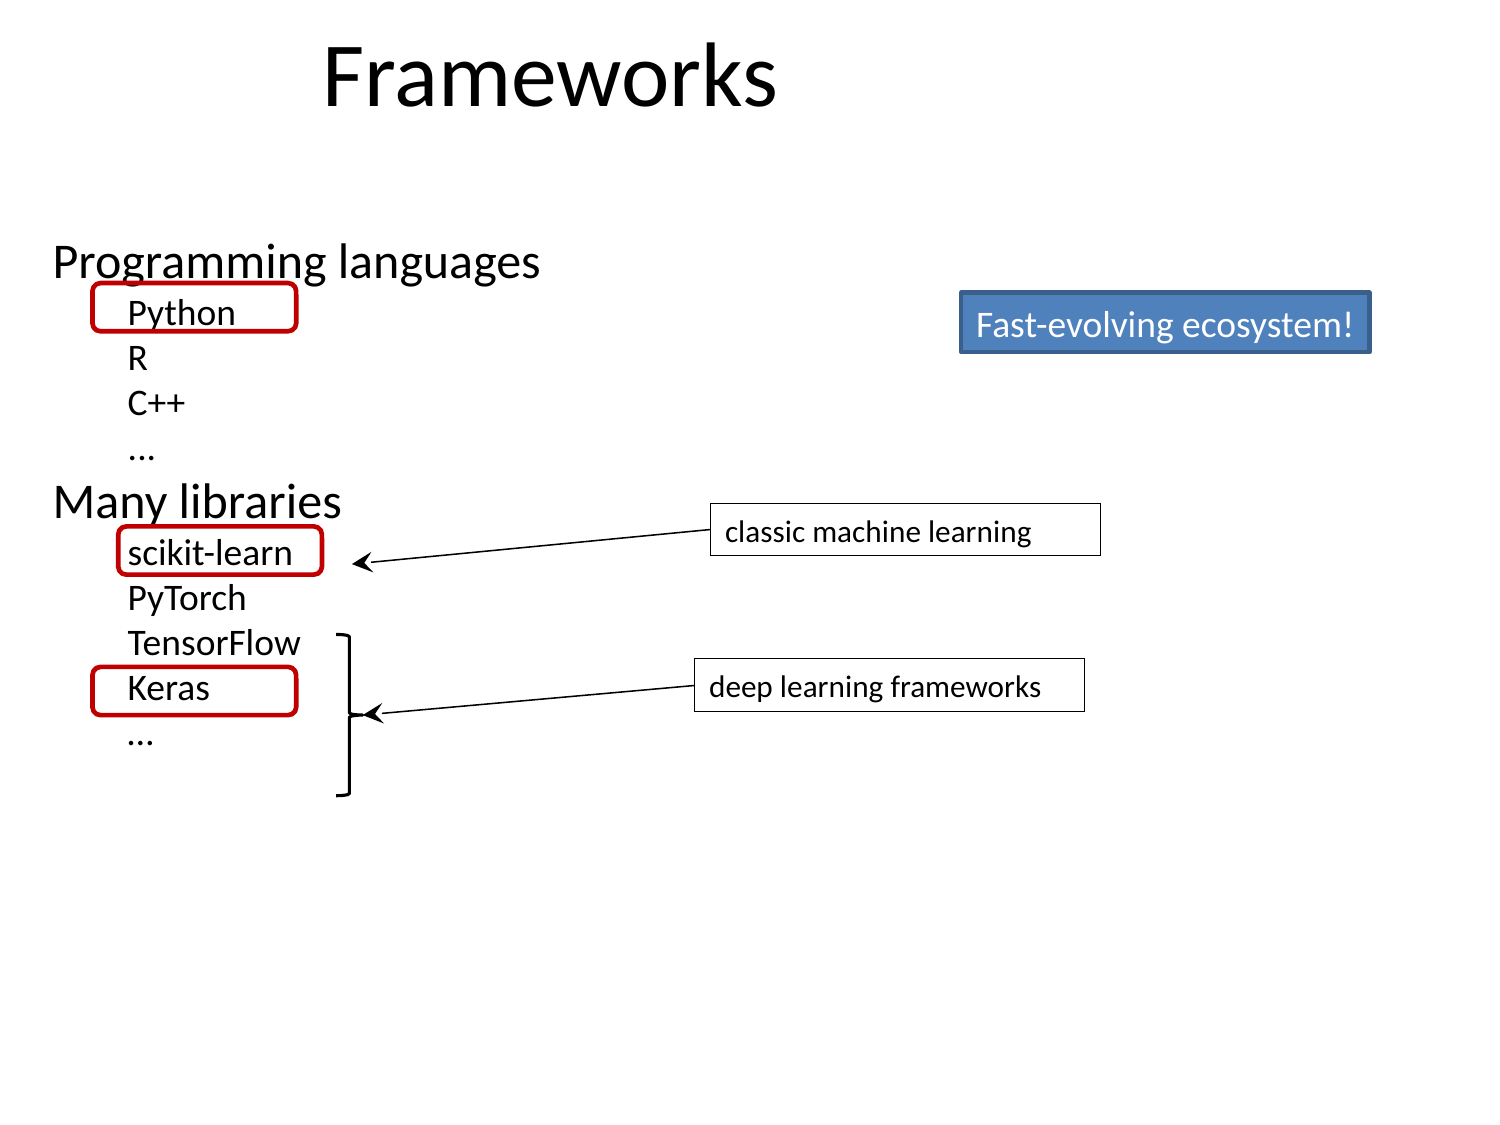

# Frameworks
Programming languages
Python
R
C++
...
Many libraries
scikit-learn
PyTorch
TensorFlow
Keras
…

Fast-evolving ecosystem!
classic machine learning

deep learning frameworks

19